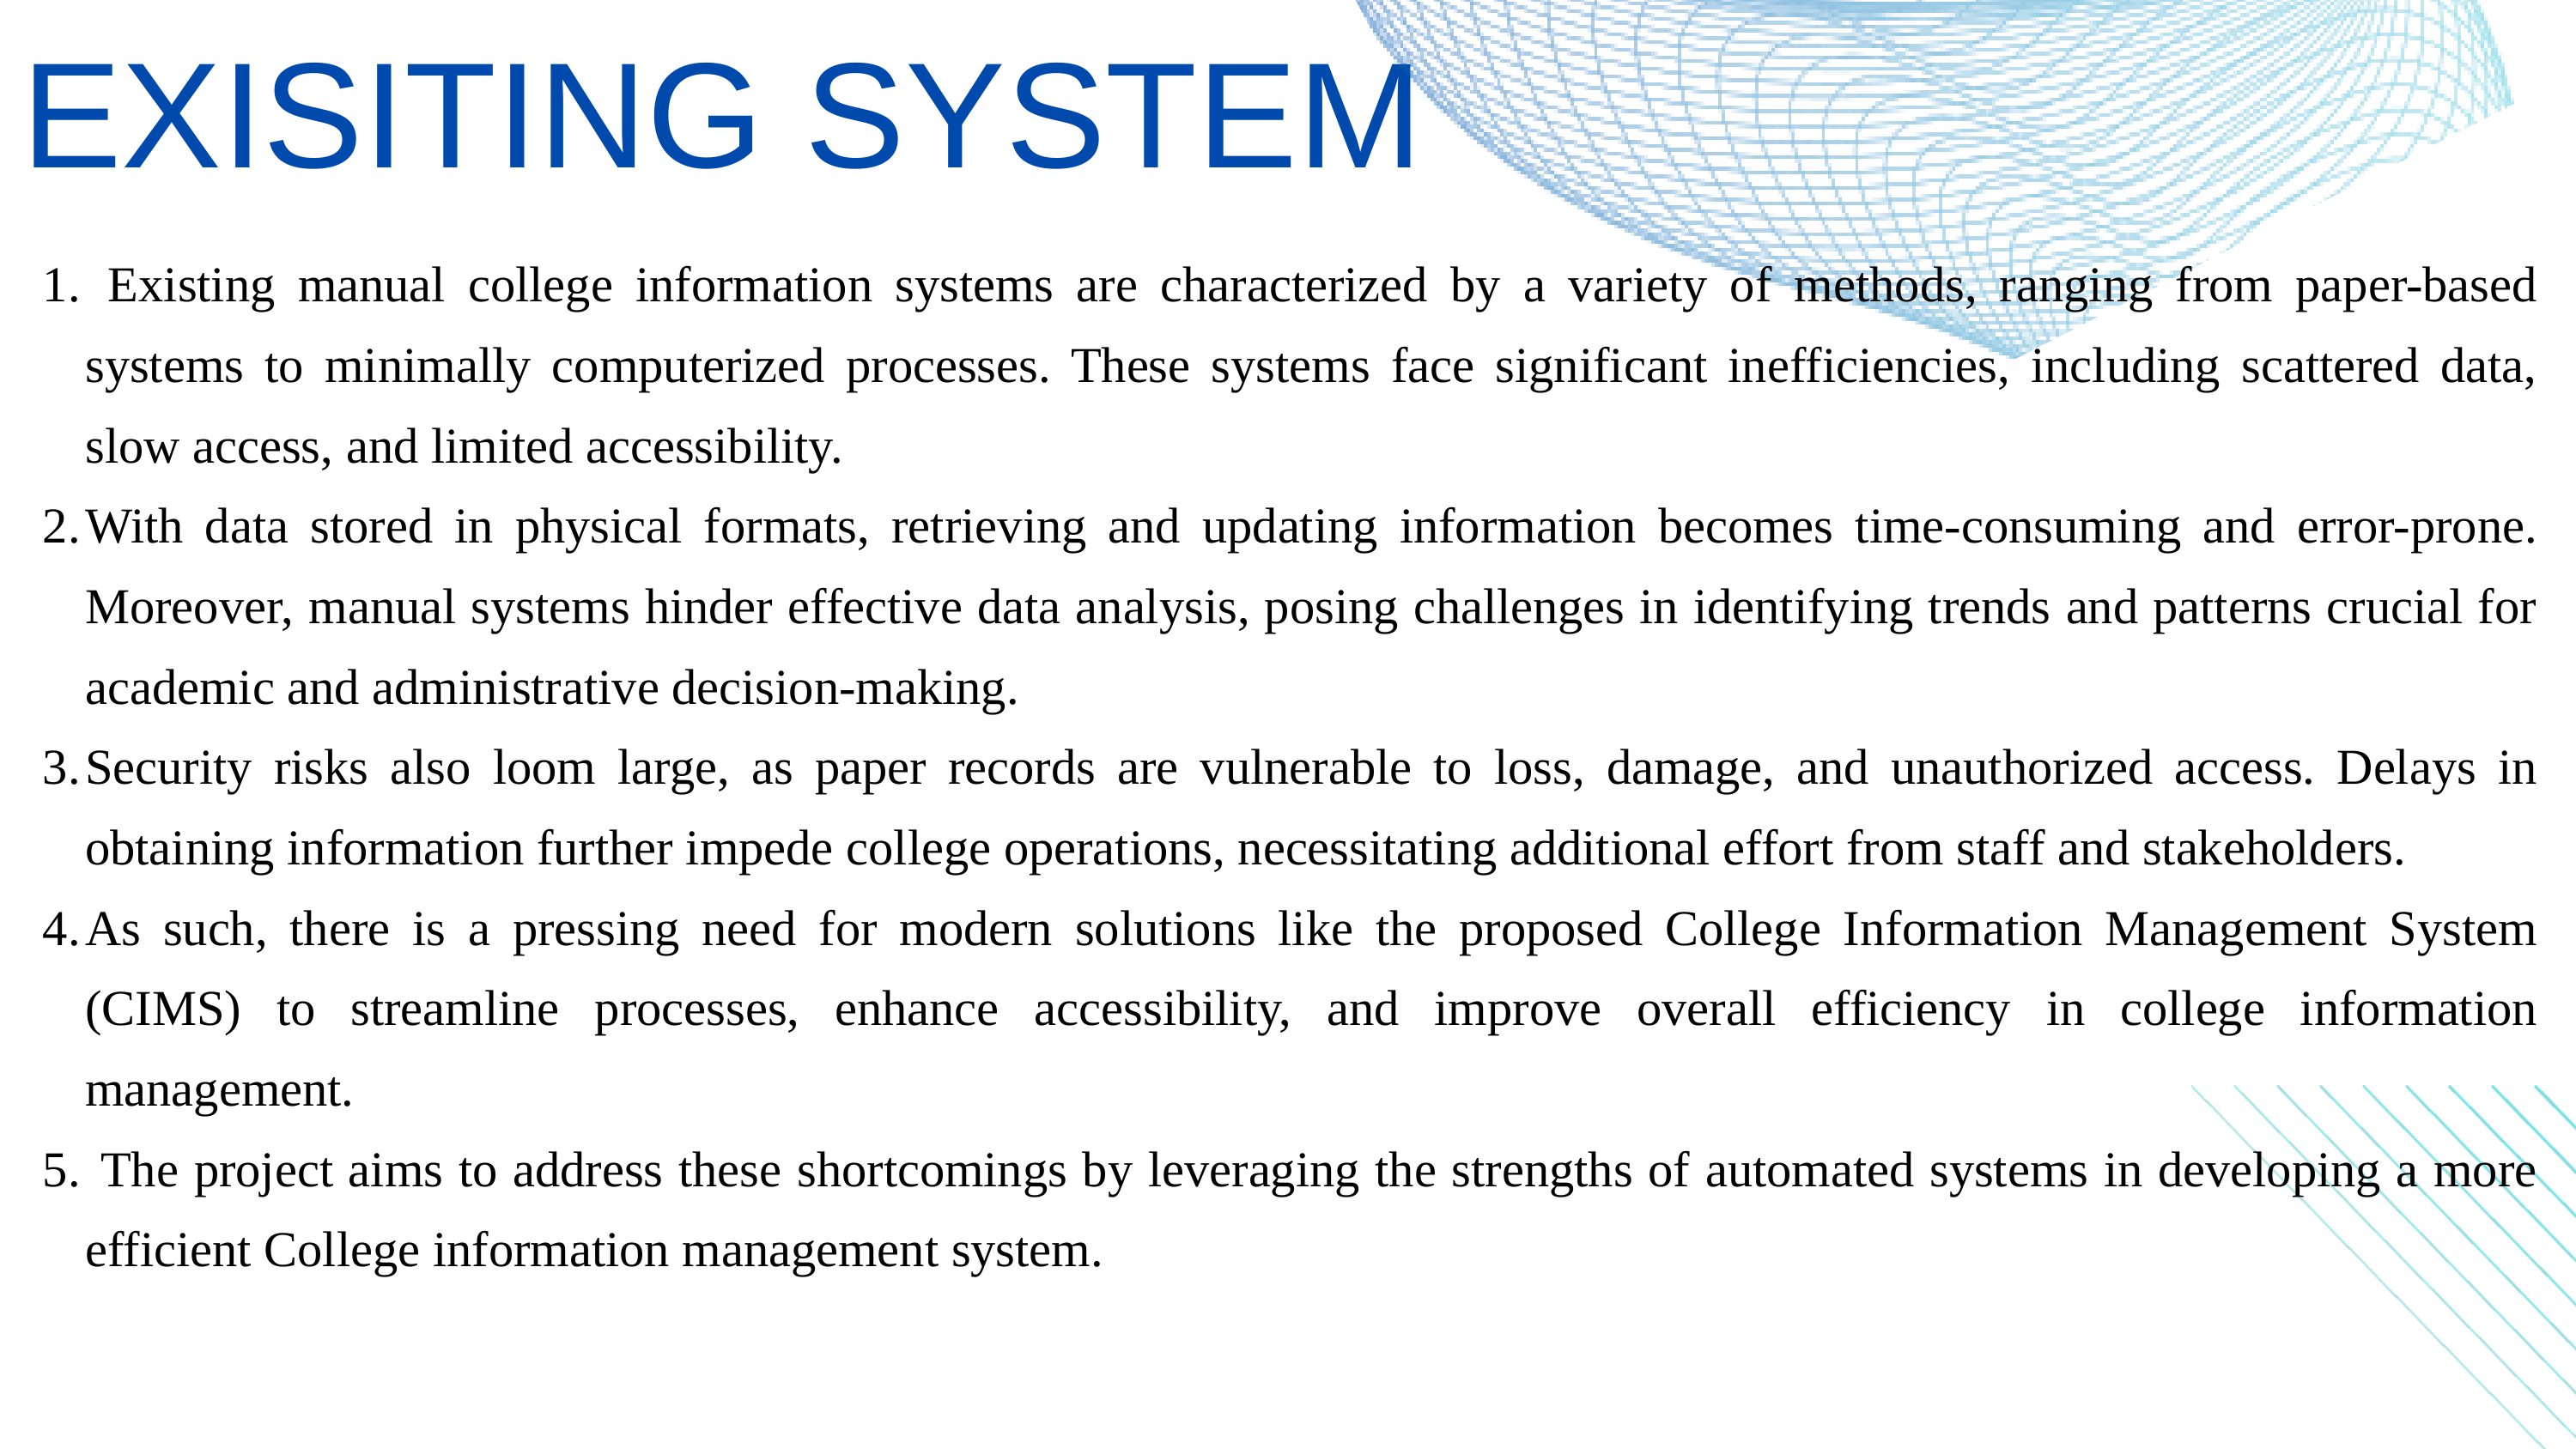

EXISITING SYSTEM
 Existing manual college information systems are characterized by a variety of methods, ranging from paper-based systems to minimally computerized processes. These systems face significant inefficiencies, including scattered data, slow access, and limited accessibility.
With data stored in physical formats, retrieving and updating information becomes time-consuming and error-prone. Moreover, manual systems hinder effective data analysis, posing challenges in identifying trends and patterns crucial for academic and administrative decision-making.
Security risks also loom large, as paper records are vulnerable to loss, damage, and unauthorized access. Delays in obtaining information further impede college operations, necessitating additional effort from staff and stakeholders.
As such, there is a pressing need for modern solutions like the proposed College Information Management System (CIMS) to streamline processes, enhance accessibility, and improve overall efficiency in college information management.
 The project aims to address these shortcomings by leveraging the strengths of automated systems in developing a more efficient College information management system.